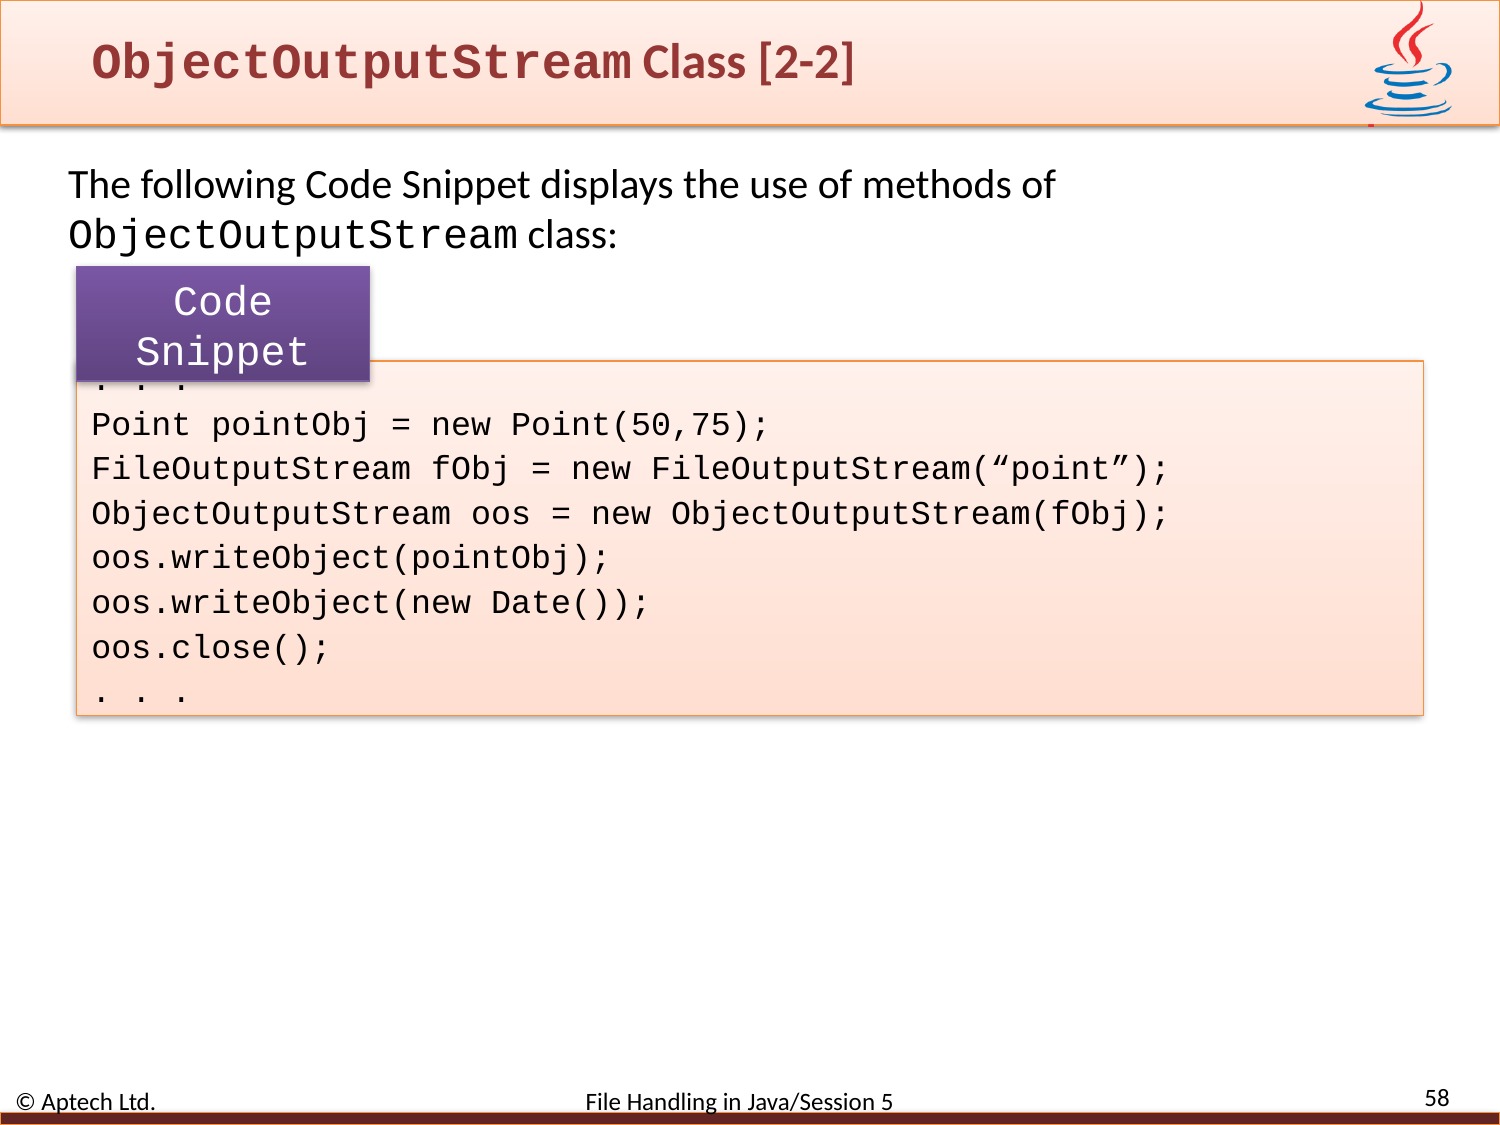

# ObjectOutputStream Class [2-2]
The following Code Snippet displays the use of methods of ObjectOutputStream class:

Code Snippet
. . .
Point pointObj = new Point(50,75);
FileOutputStream fObj = new FileOutputStream(“point”);
ObjectOutputStream oos = new ObjectOutputStream(fObj);
oos.writeObject(pointObj);
oos.writeObject(new Date());
oos.close();
. . .
58
© Aptech Ltd.                                                                           File Handling in Java/Session 5